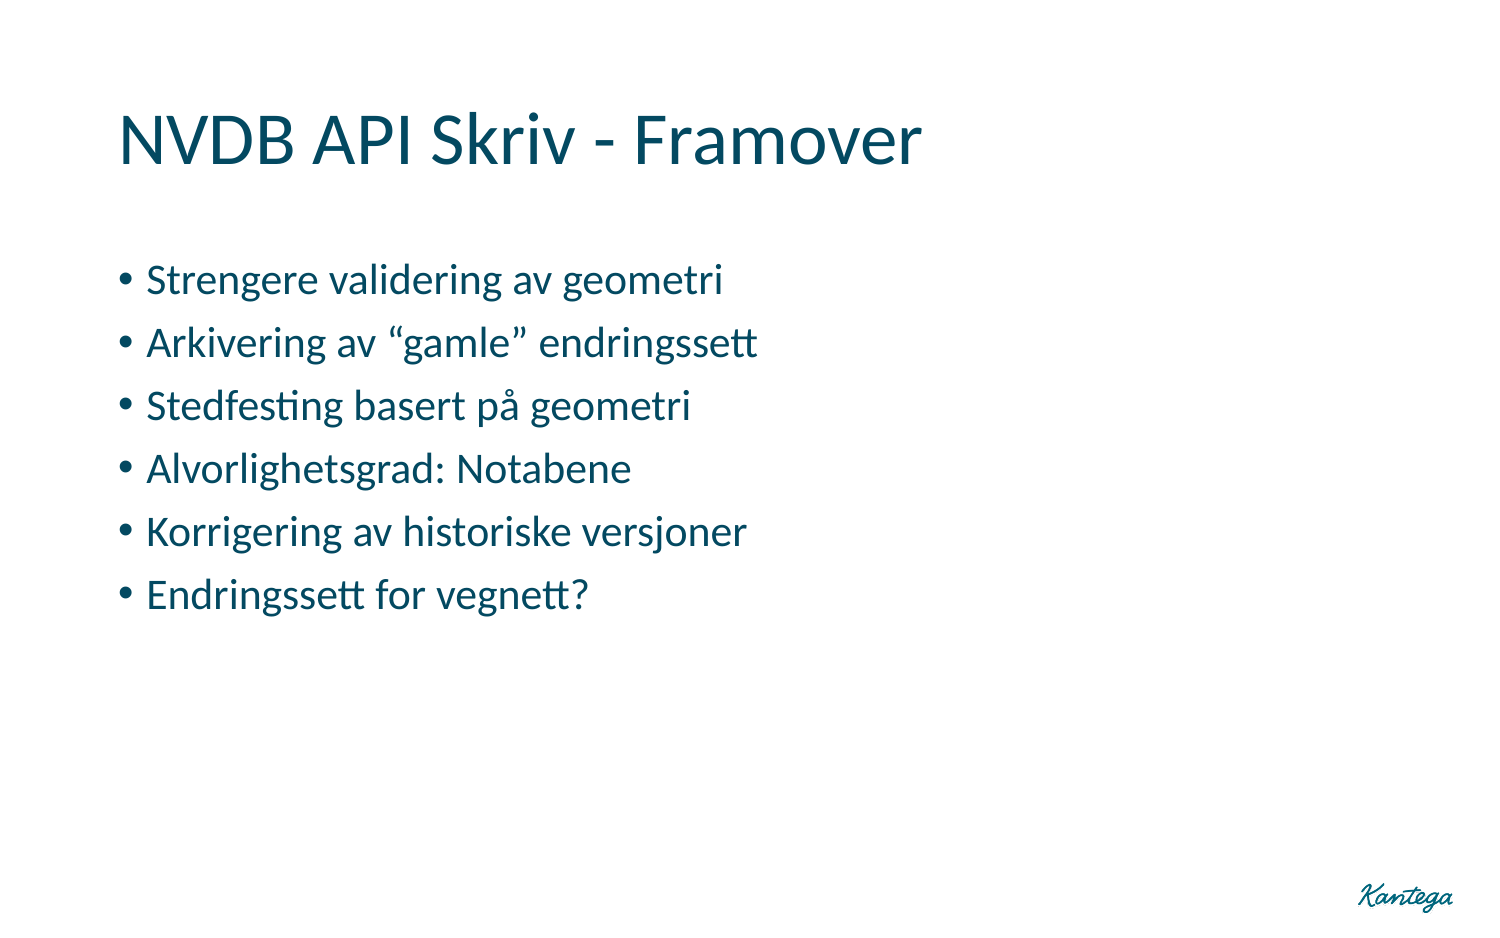

# NVDB API Skriv - Framover
Strengere validering av geometri
Arkivering av “gamle” endringssett
Stedfesting basert på geometri
Alvorlighetsgrad: Notabene
Korrigering av historiske versjoner
Endringssett for vegnett?